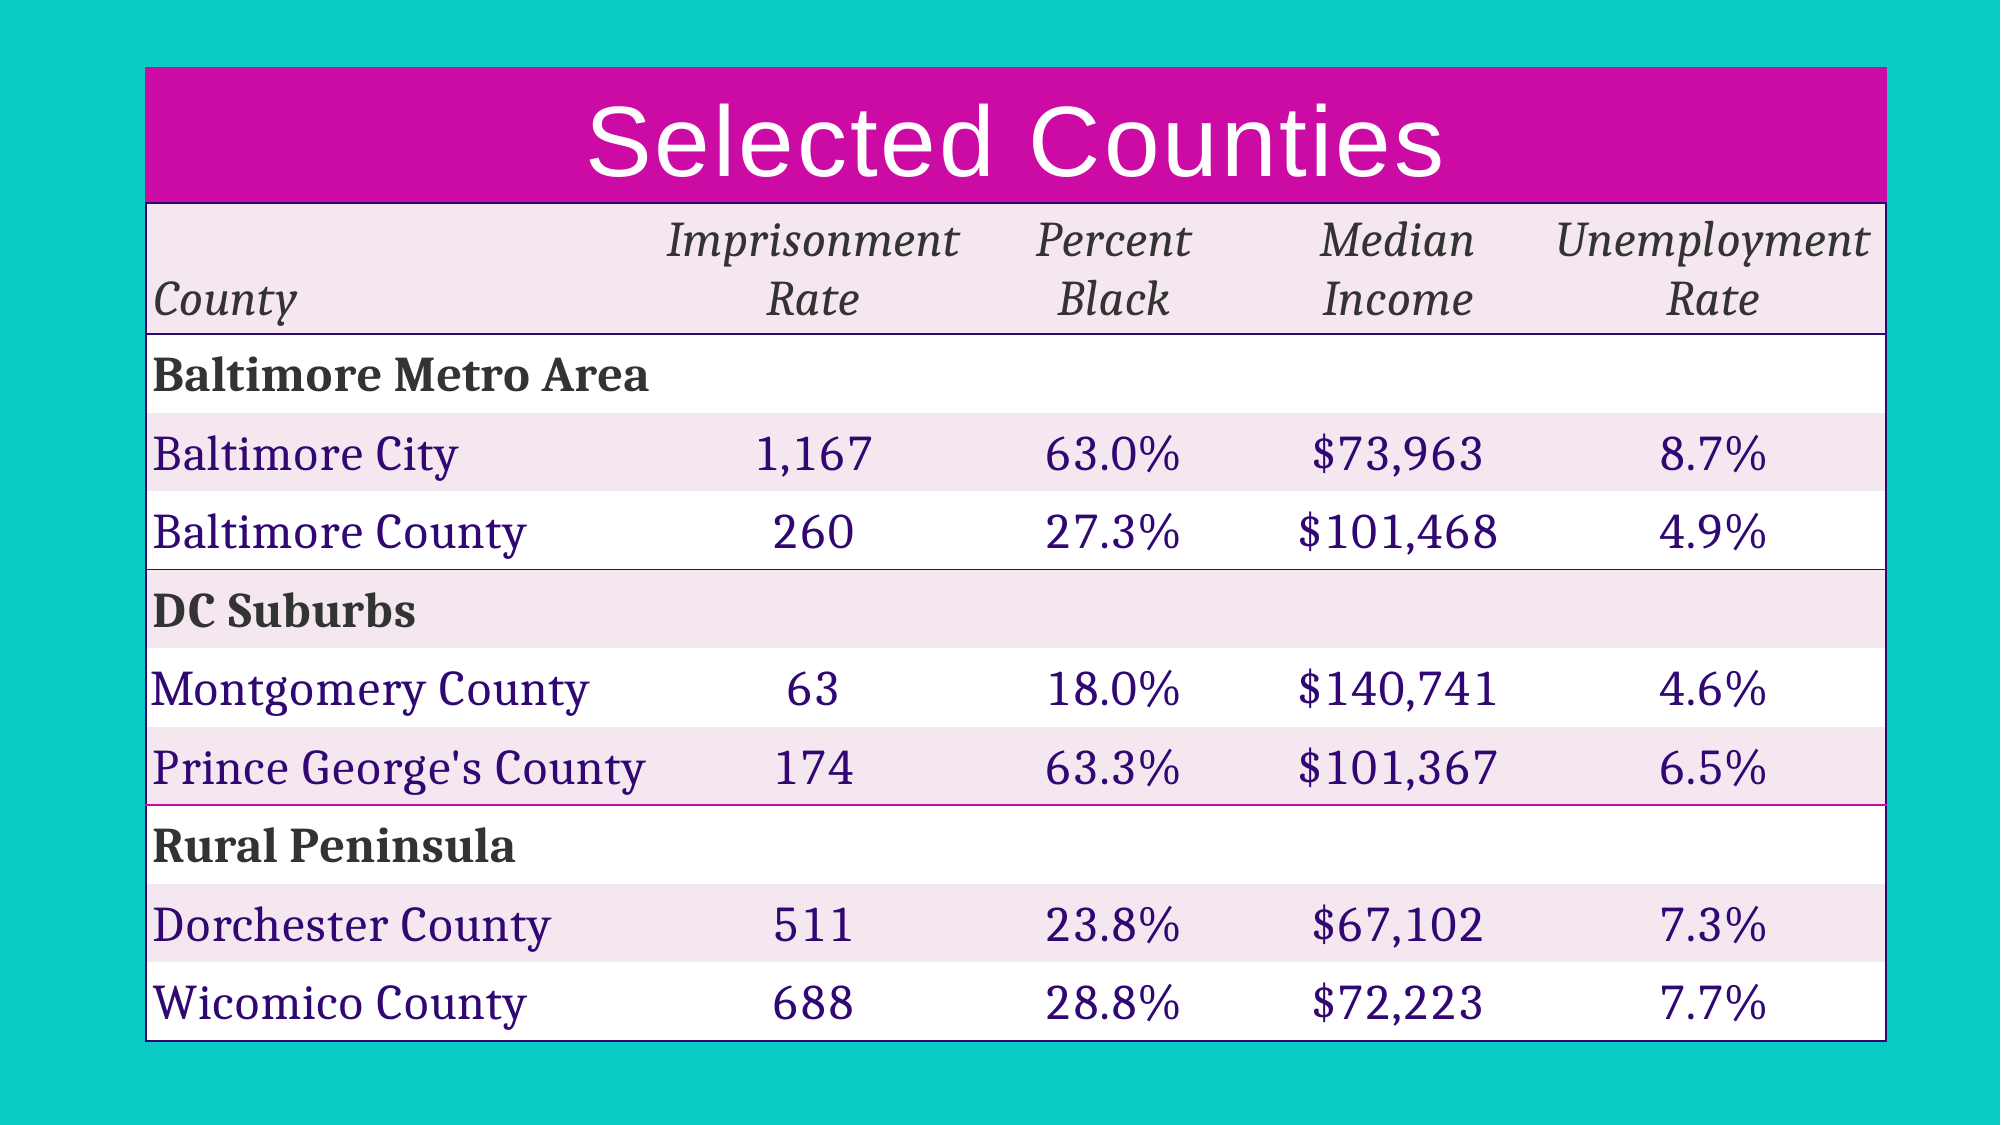

| Selected Counties |  |  |  |  |
| --- | --- | --- | --- | --- |
| County | Imprisonment Rate | Percent Black | Median Income | Unemployment Rate |
| Baltimore Metro Area |  |  |  |  |
| Baltimore City | 1,167 | 63.0% | $73,963 | 8.7% |
| Baltimore County | 260 | 27.3% | $101,468 | 4.9% |
| DC Suburbs |  |  |  |  |
| Montgomery County | 63 | 18.0% | $140,741 | 4.6% |
| Prince George's County | 174 | 63.3% | $101,367 | 6.5% |
| Rural Peninsula |  |  |  |  |
| Dorchester County | 511 | 23.8% | $67,102 | 7.3% |
| Wicomico County | 688 | 28.8% | $72,223 | 7.7% |